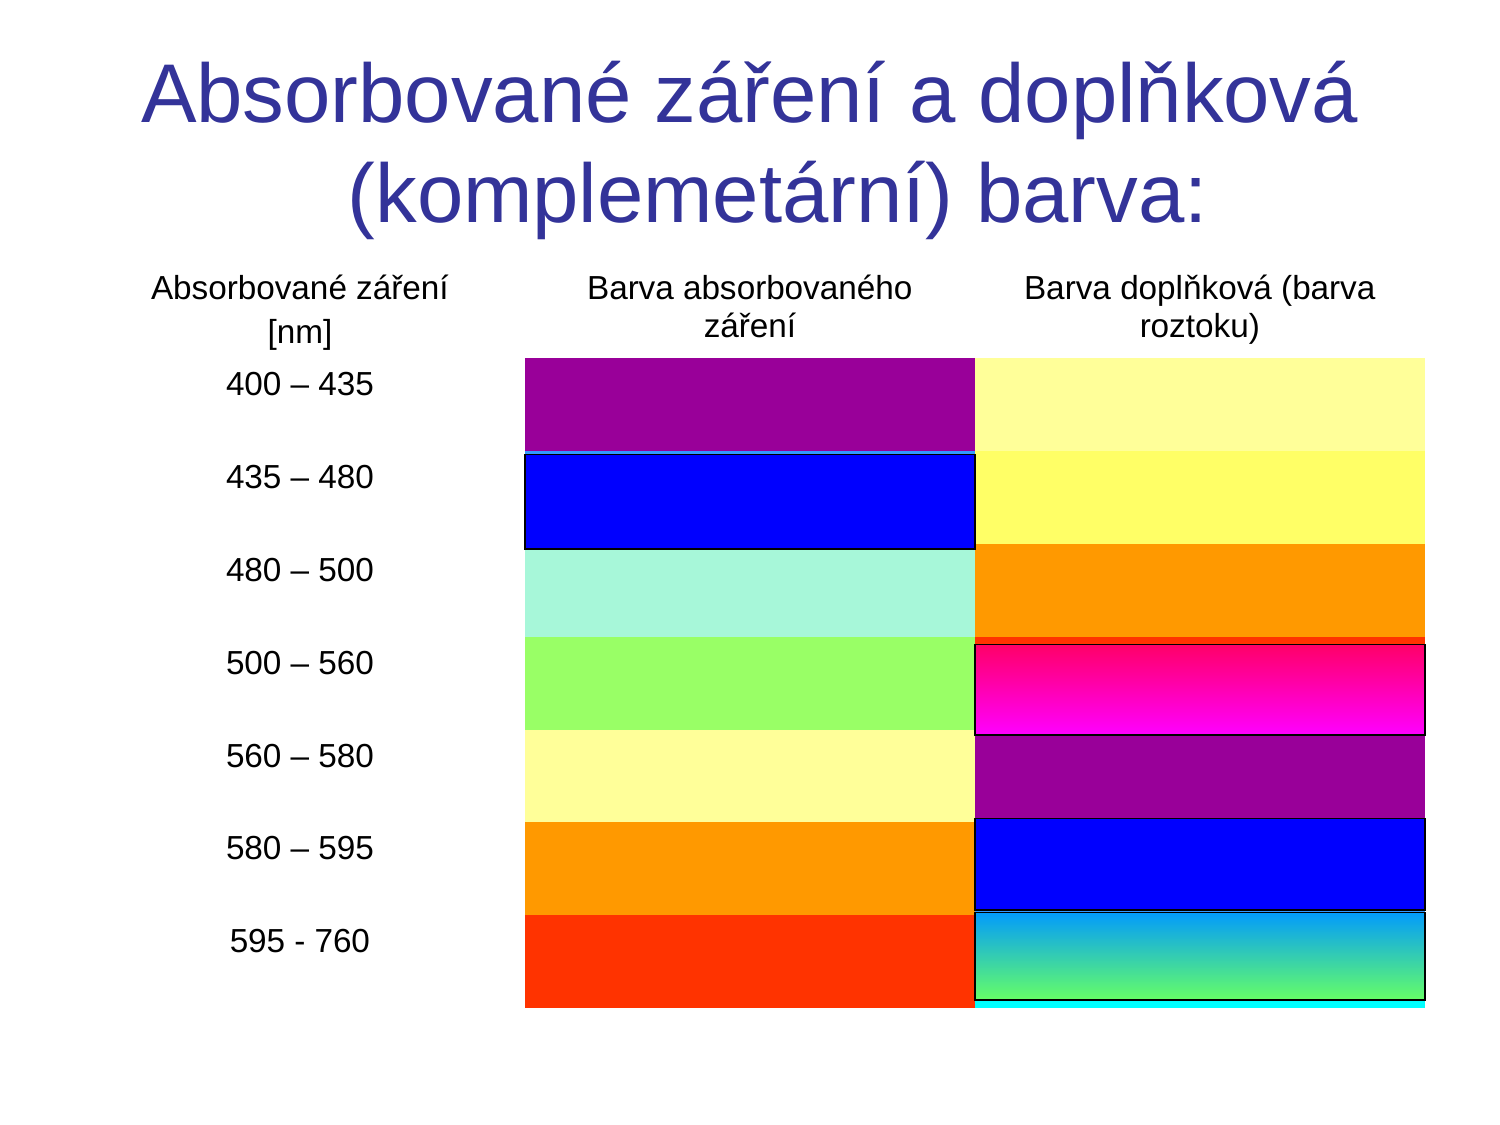

# Absorbované záření a doplňková (komplemetární) barva:
| Absorbované záření [nm] | Barva absorbovaného záření | Barva doplňková (barva roztoku) |
| --- | --- | --- |
| 400 – 435 |  |  |
| 435 – 480 |  |  |
| 480 – 500 |  |  |
| 500 – 560 |  |  |
| 560 – 580 |  |  |
| 580 – 595 |  |  |
| 595 - 760 |  |  |